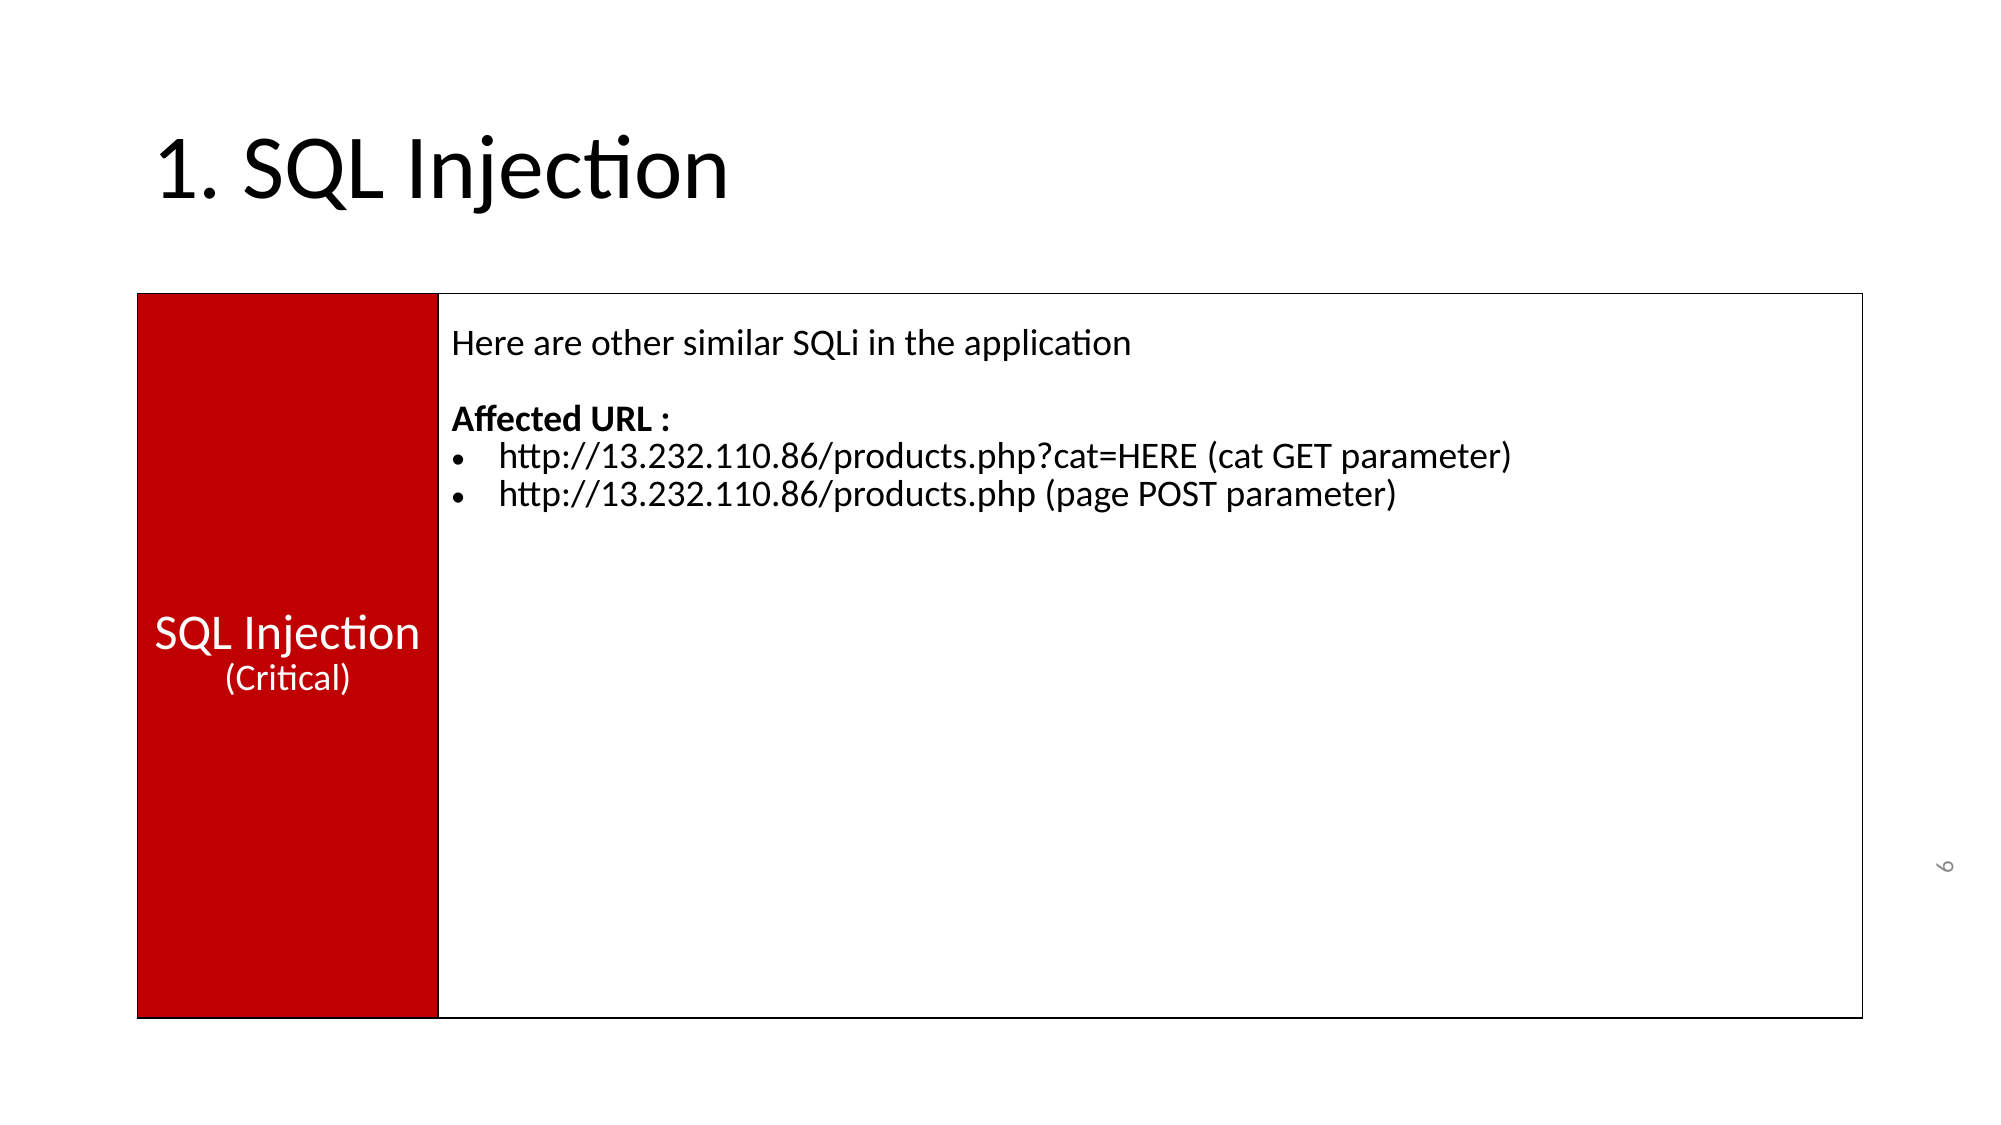

# 1. SQL Injection
|  |  |
| --- | --- |
| SQL Injection (Critical) | Here are other similar SQLi in the application Affected URL : http://13.232.110.86/products.php?cat=HERE (cat GET parameter) http://13.232.110.86/products.php (page POST parameter) |
6